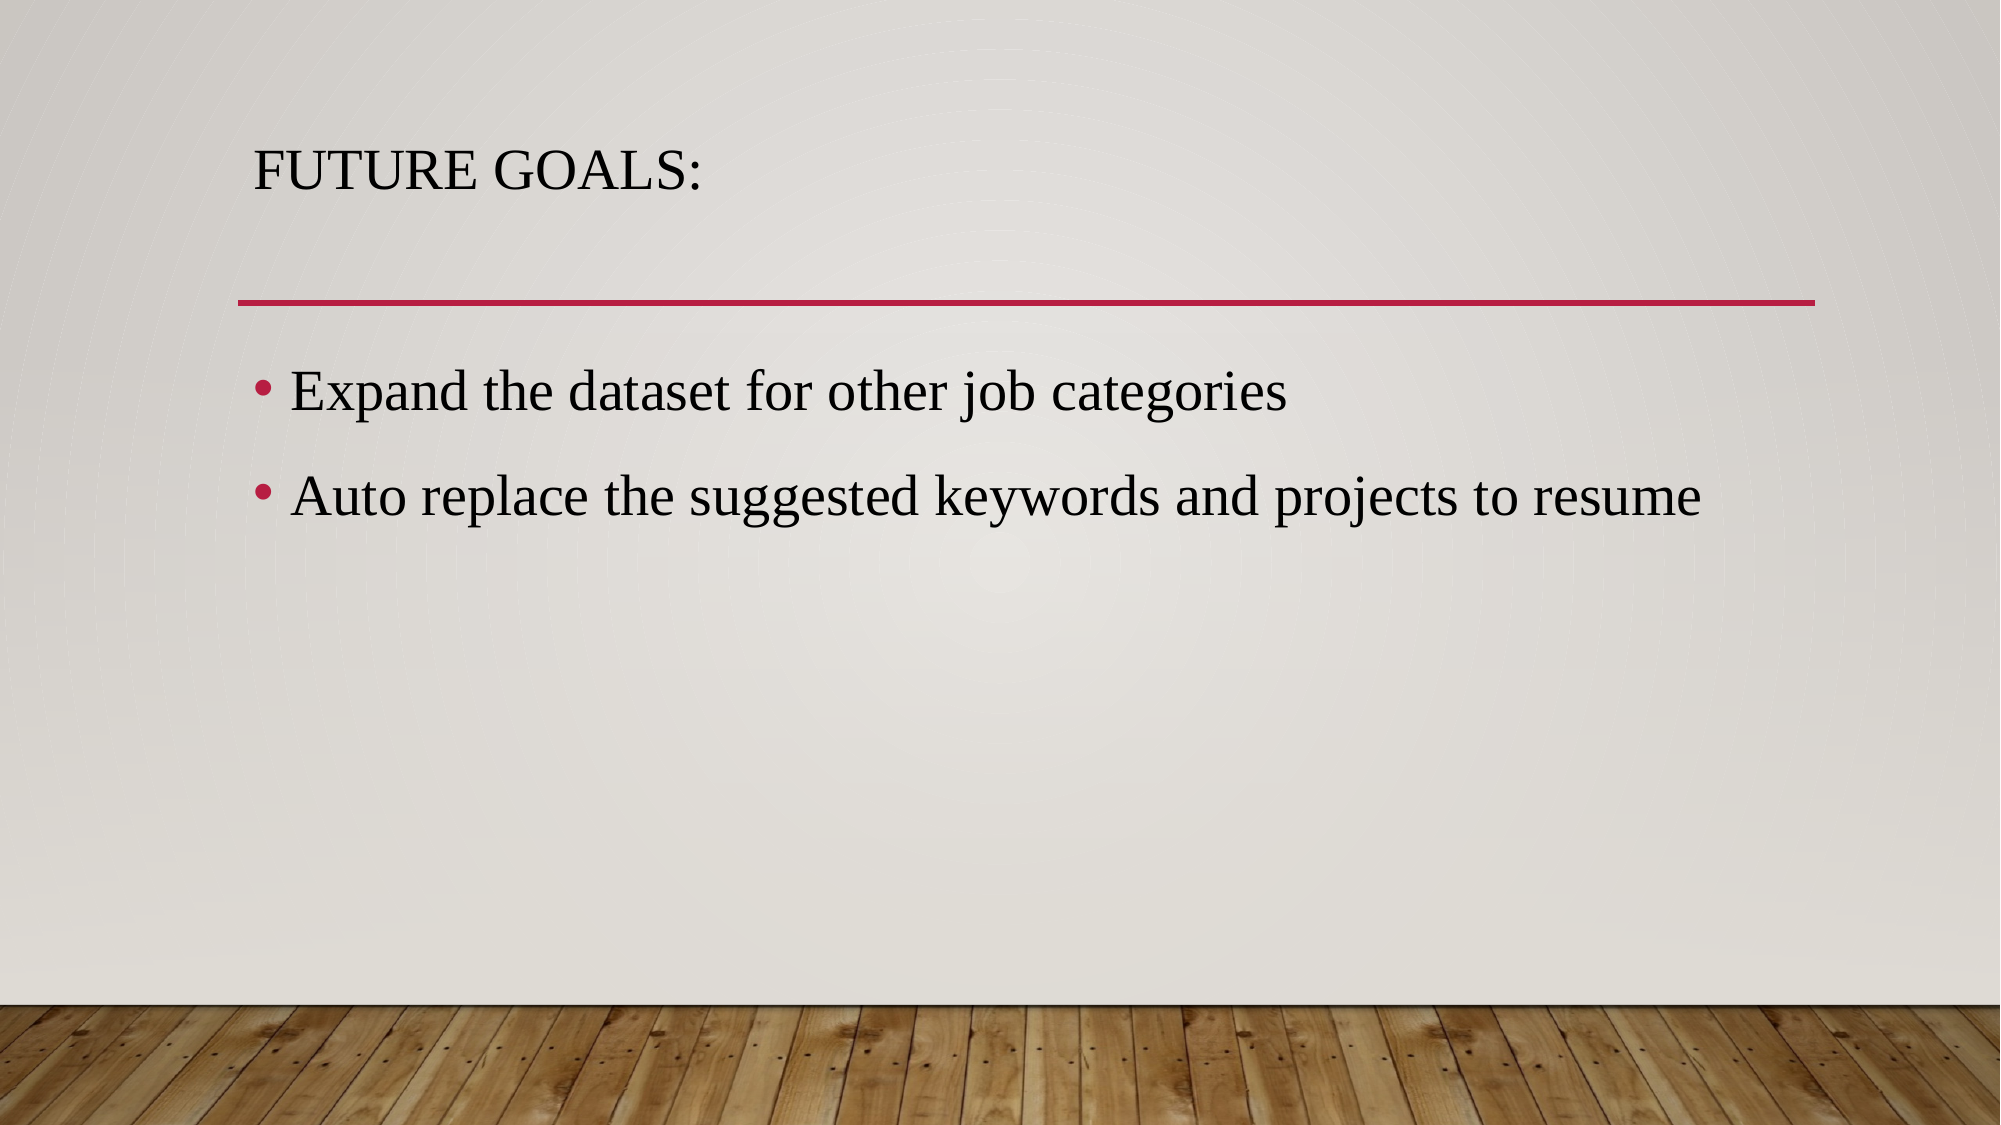

# Future goals:
Expand the dataset for other job categories
Auto replace the suggested keywords and projects to resume